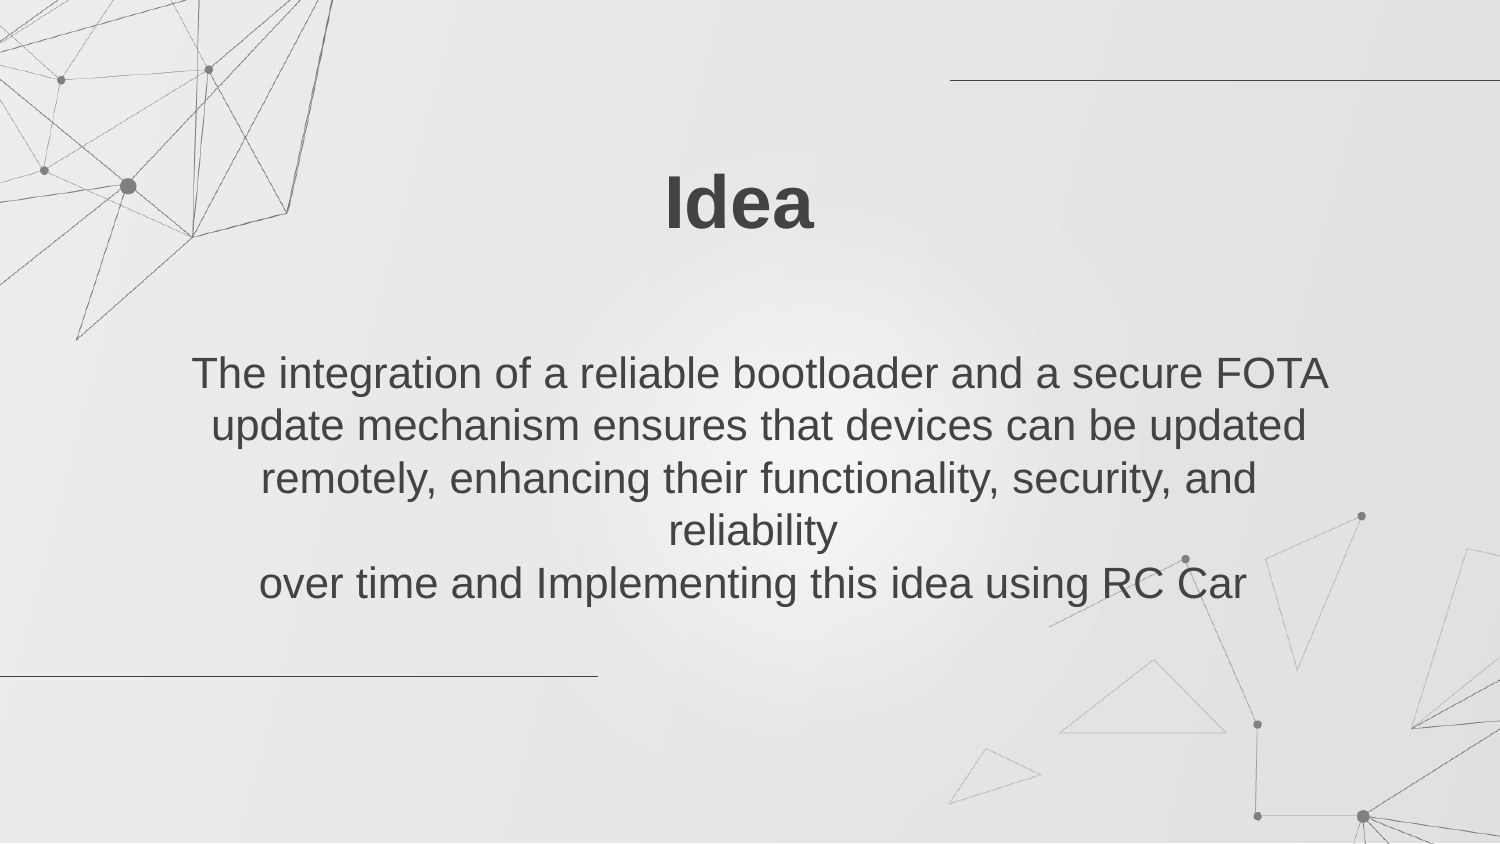

# Idea
The integration of a reliable bootloader and a secure FOTA update mechanism ensures that devices can be updated remotely, enhancing their functionality, security, and reliability
over time and Implementing this idea using RC Car